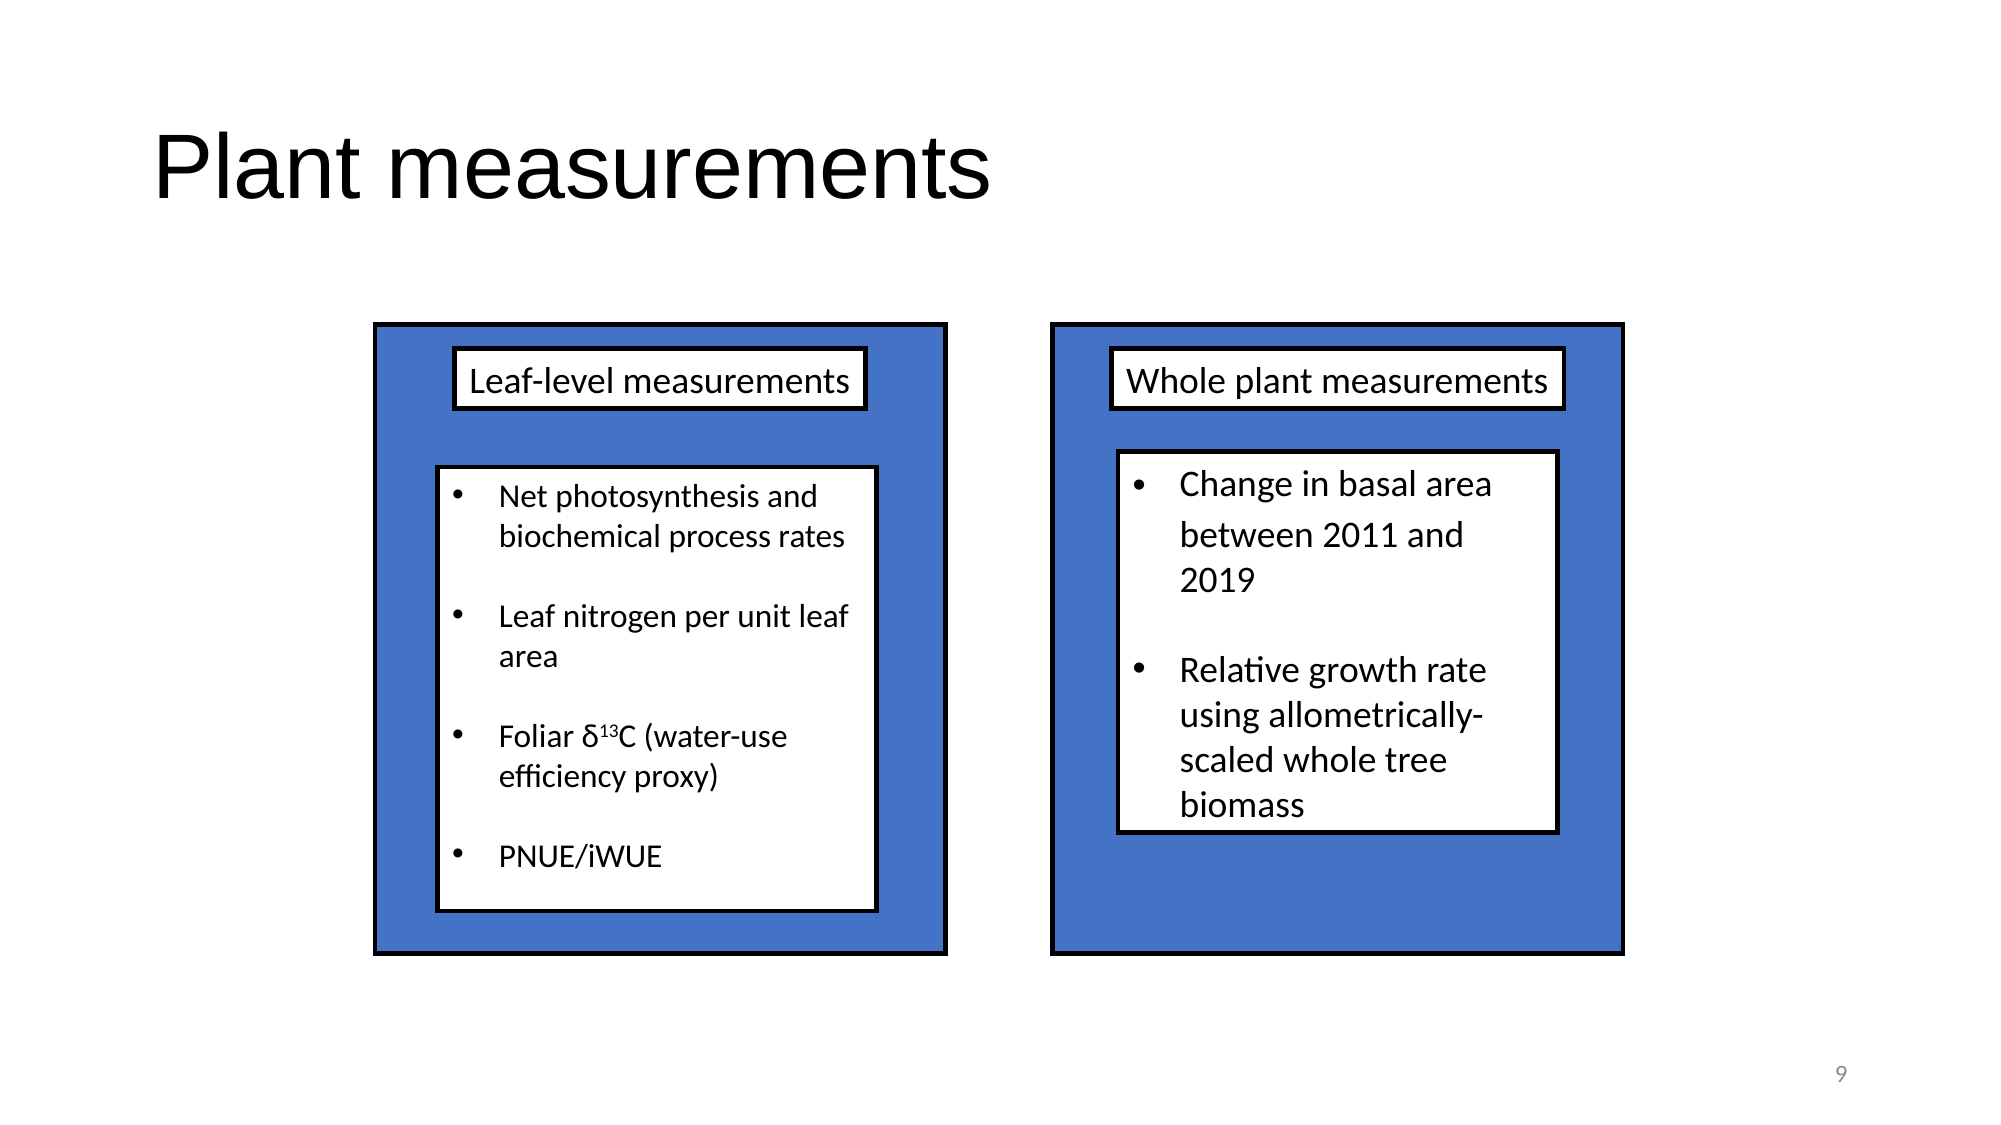

# Plant measurements

Leaf-level measurements
Whole plant measurements
Change in basal area between 2011 and 2019

Relative growth rate using allometrically-scaled whole tree biomass
Net photosynthesis and biochemical process rates

Leaf nitrogen per unit leaf area

Foliar δ13C (water-use efficiency proxy)

PNUE/iWUE

9